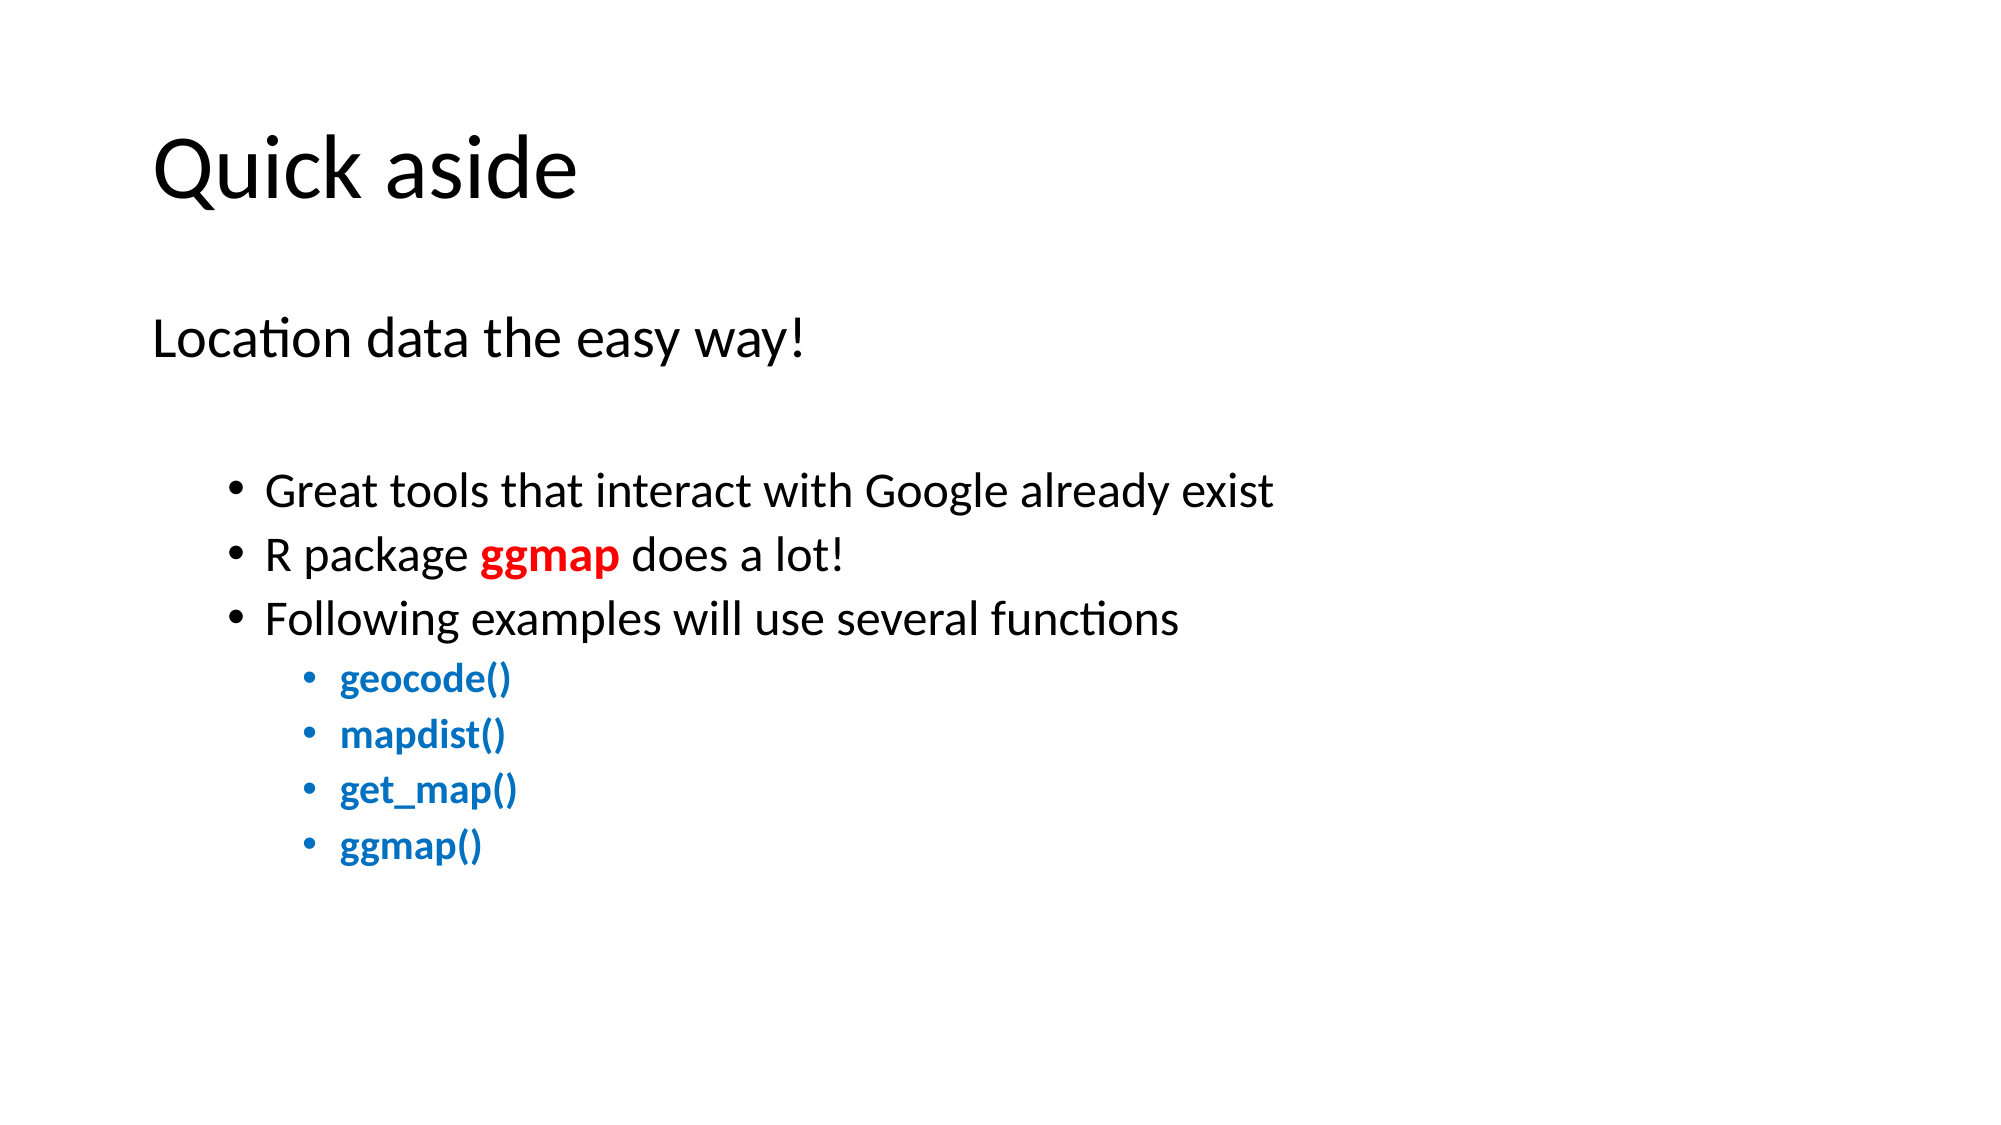

# Quick aside
Location data the easy way!

Great tools that interact with Google already exist
R package ggmap does a lot!
Following examples will use several functions
geocode()
mapdist()
get_map()
ggmap()